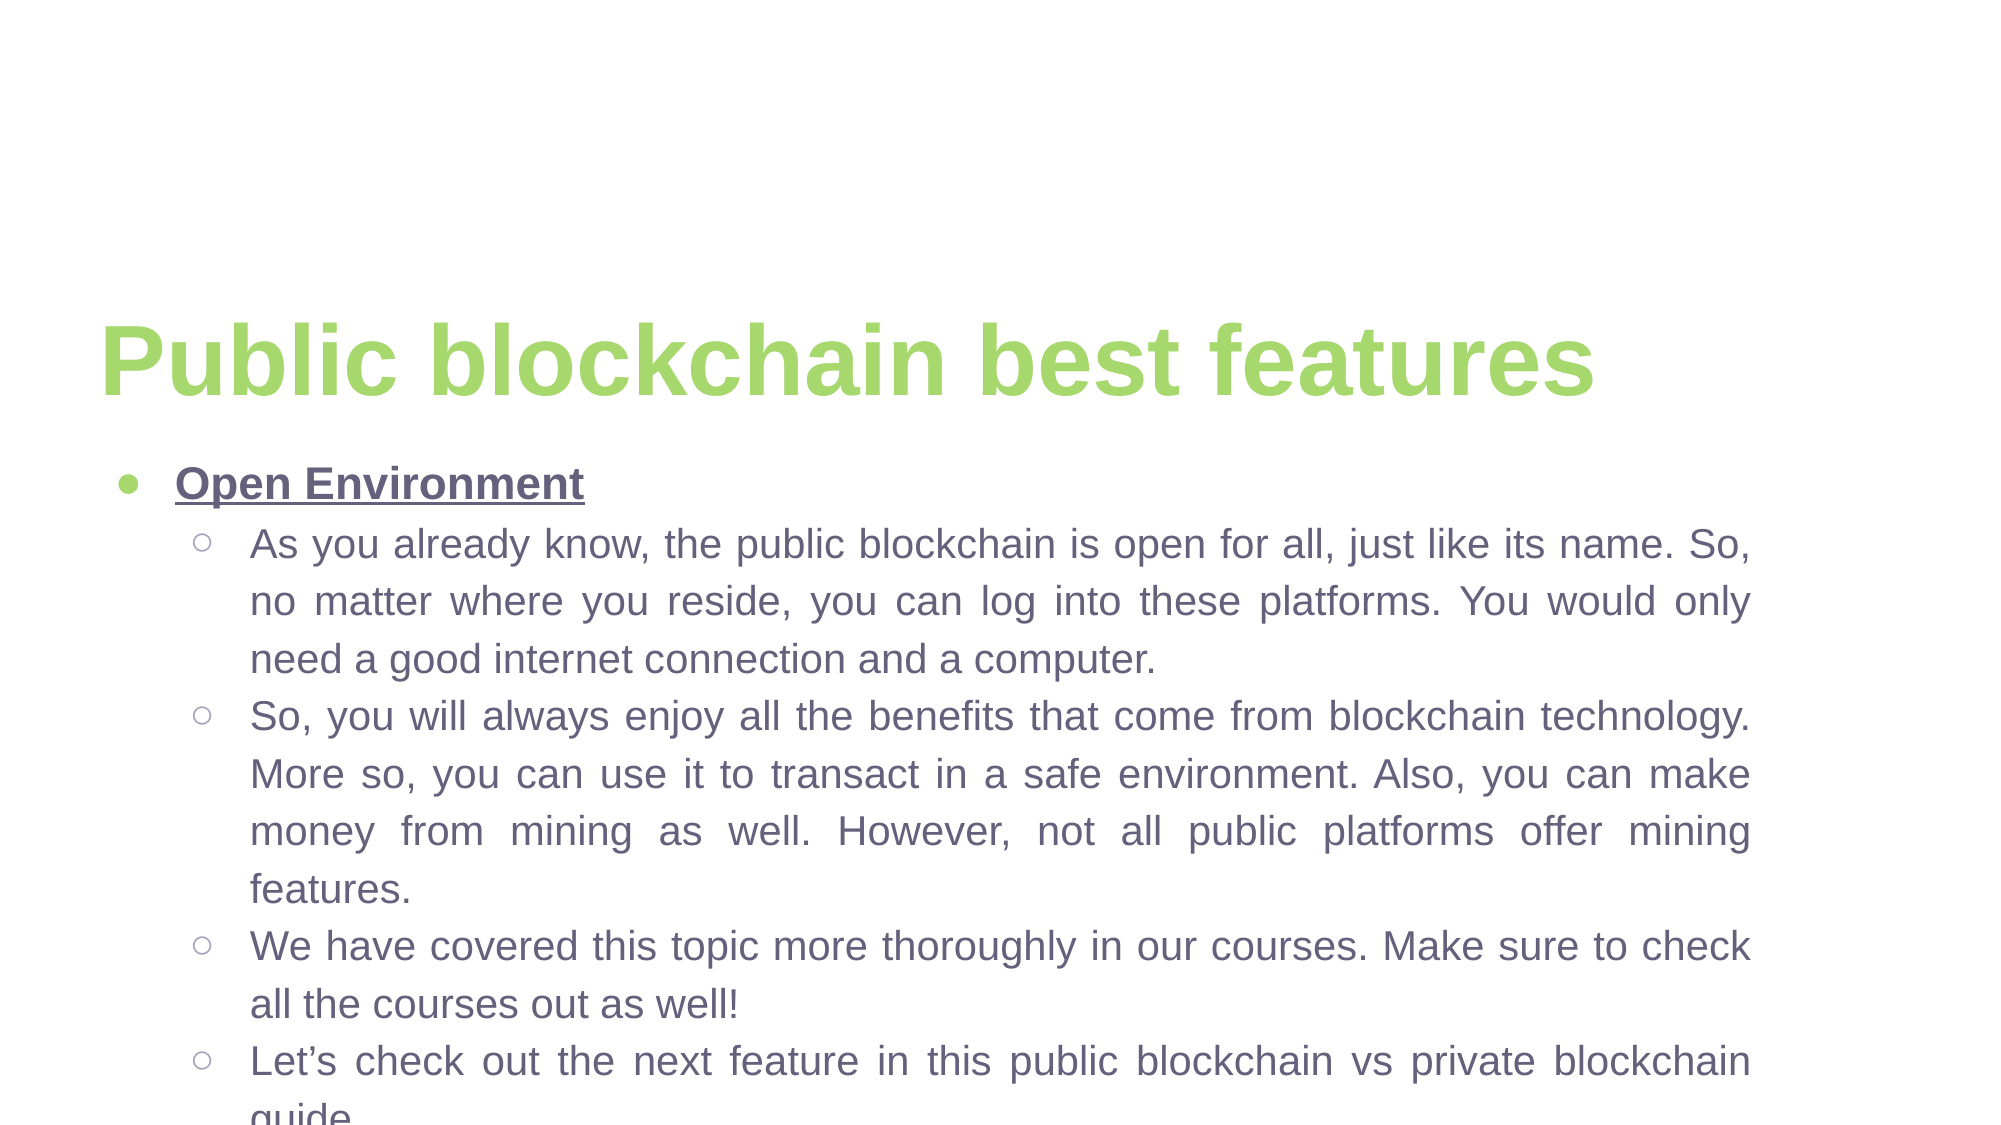

# Public blockchain best features
Open Environment
As you already know, the public blockchain is open for all, just like its name. So, no matter where you reside, you can log into these platforms. You would only need a good internet connection and a computer.
So, you will always enjoy all the benefits that come from blockchain technology. More so, you can use it to transact in a safe environment. Also, you can make money from mining as well. However, not all public platforms offer mining features.
We have covered this topic more thoroughly in our courses. Make sure to check all the courses out as well!
Let’s check out the next feature in this public blockchain vs private blockchain guide.